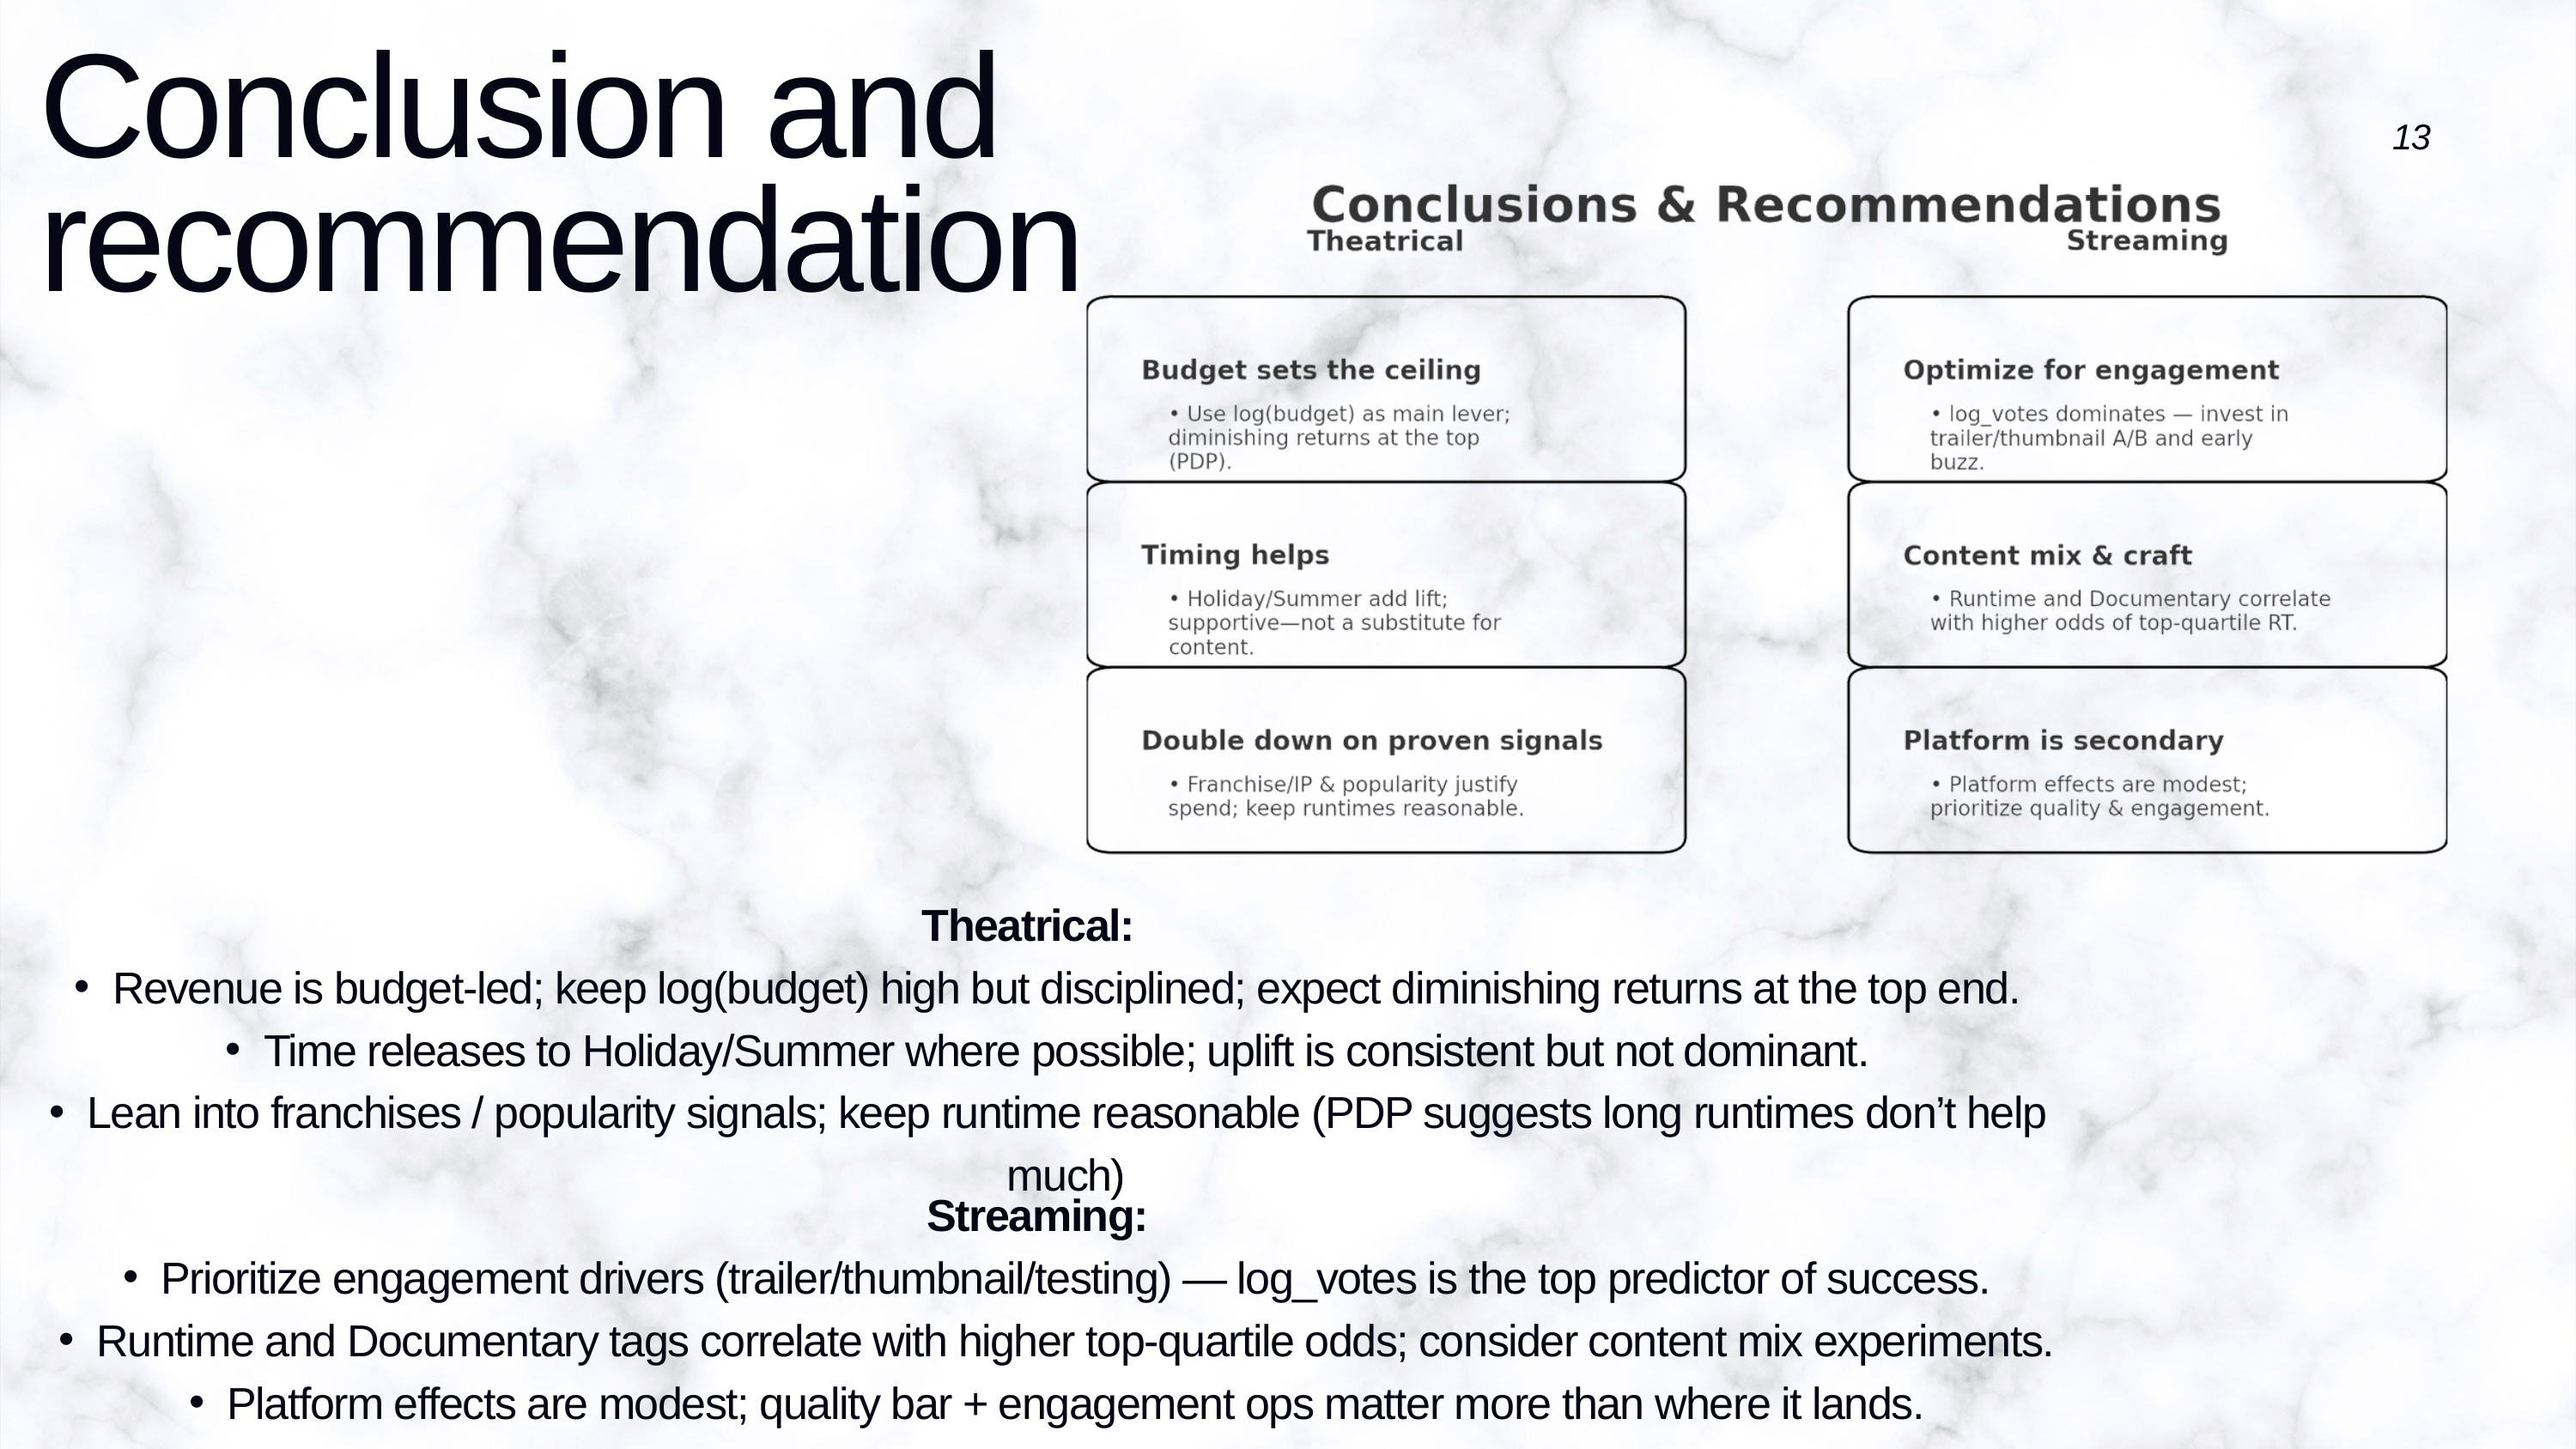

Conclusion and recommendation
13

Theatrical:
Revenue is budget-led; keep log(budget) high but disciplined; expect diminishing returns at the top end.
Time releases to Holiday/Summer where possible; uplift is consistent but not dominant.
Lean into franchises / popularity signals; keep runtime reasonable (PDP suggests long runtimes don’t help much)
Streaming:
Prioritize engagement drivers (trailer/thumbnail/testing) — log_votes is the top predictor of success.
Runtime and Documentary tags correlate with higher top-quartile odds; consider content mix experiments.
Platform effects are modest; quality bar + engagement ops matter more than where it lands.